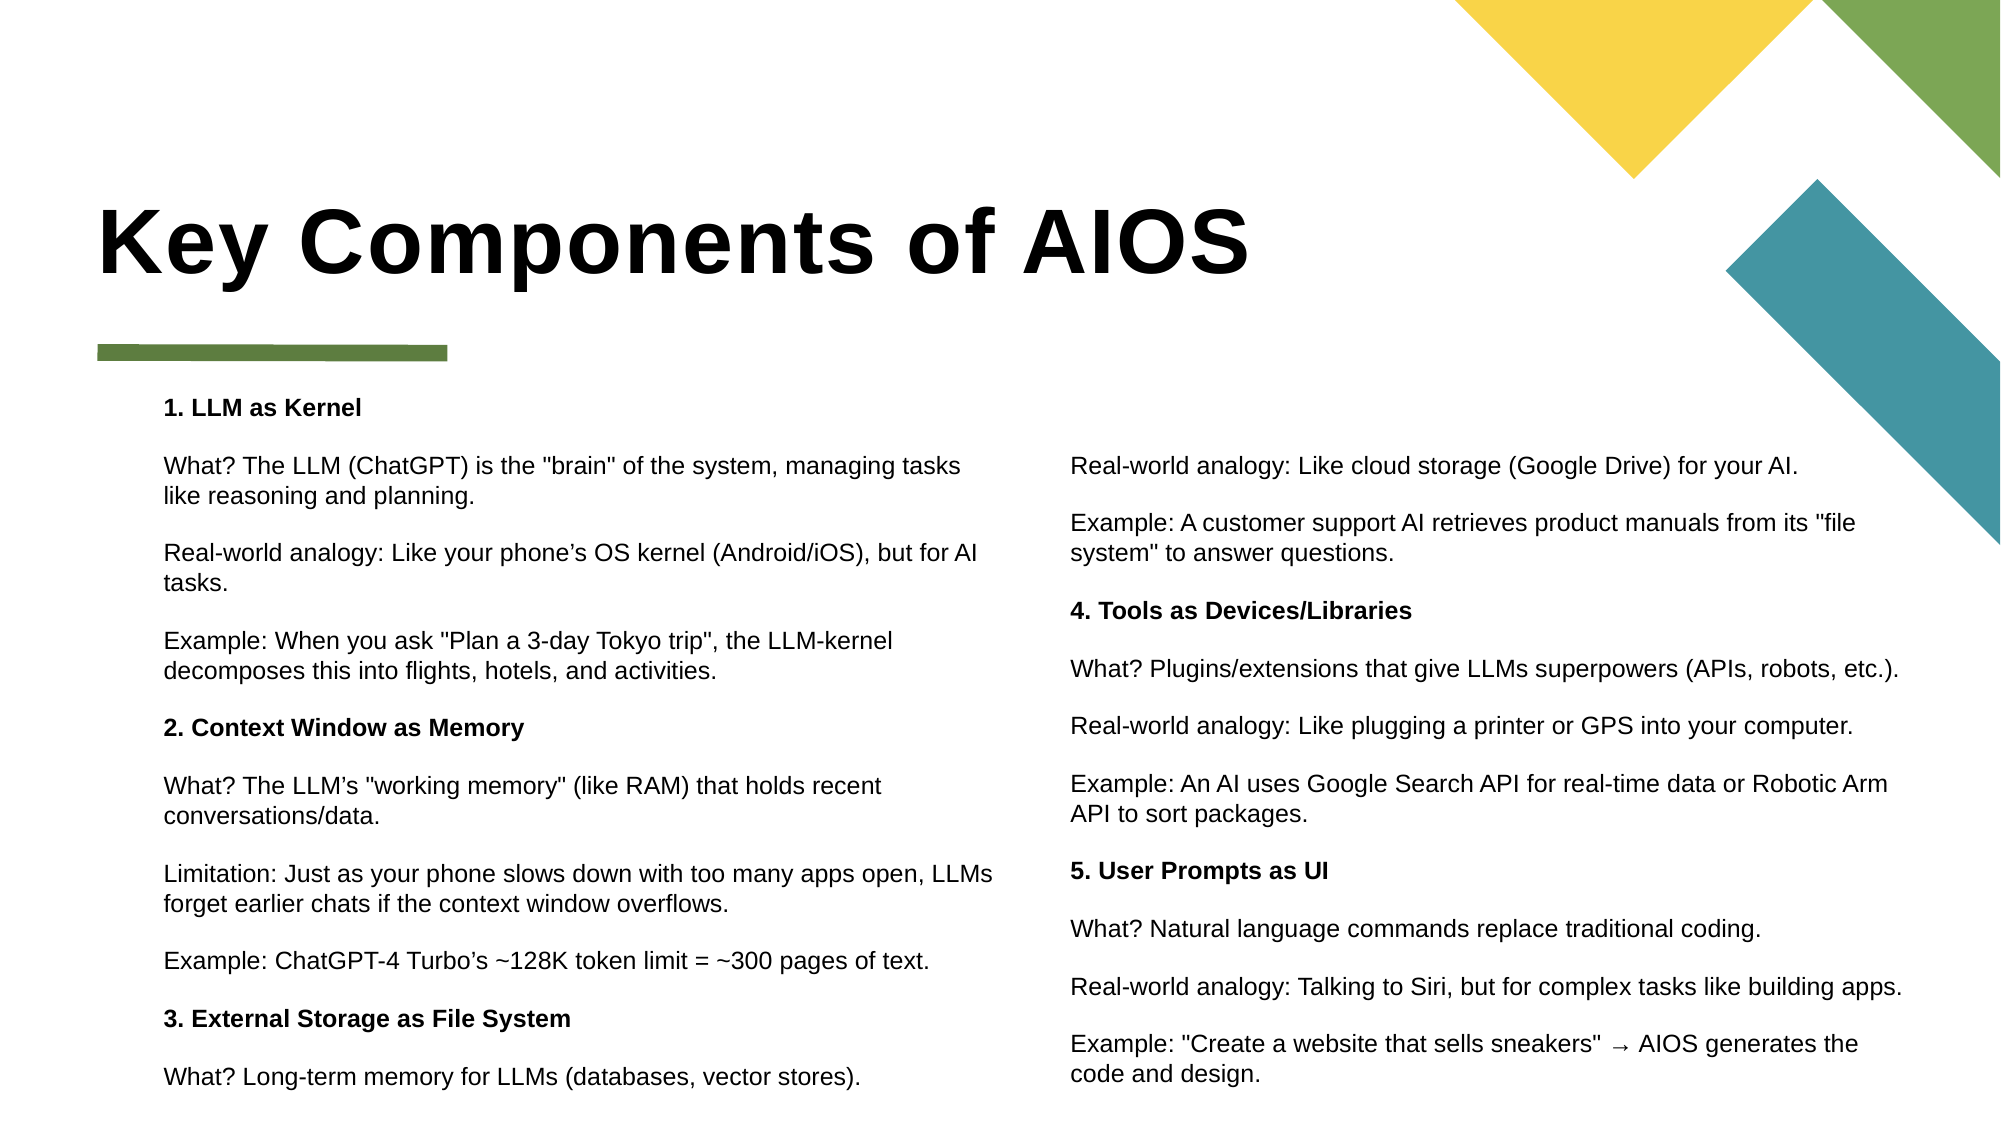

# Key Components of AIOS
1. LLM as Kernel
What? The LLM (ChatGPT) is the "brain" of the system, managing tasks like reasoning and planning.
Real-world analogy: Like your phone’s OS kernel (Android/iOS), but for AI tasks.
Example: When you ask "Plan a 3-day Tokyo trip", the LLM-kernel decomposes this into flights, hotels, and activities.
2. Context Window as Memory
What? The LLM’s "working memory" (like RAM) that holds recent conversations/data.
Limitation: Just as your phone slows down with too many apps open, LLMs forget earlier chats if the context window overflows.
Example: ChatGPT-4 Turbo’s ~128K token limit = ~300 pages of text.
3. External Storage as File System
What? Long-term memory for LLMs (databases, vector stores).

Real-world analogy: Like cloud storage (Google Drive) for your AI.
Example: A customer support AI retrieves product manuals from its "file system" to answer questions.
4. Tools as Devices/Libraries
What? Plugins/extensions that give LLMs superpowers (APIs, robots, etc.).
Real-world analogy: Like plugging a printer or GPS into your computer.
Example: An AI uses Google Search API for real-time data or Robotic Arm API to sort packages.
5. User Prompts as UI
What? Natural language commands replace traditional coding.
Real-world analogy: Talking to Siri, but for complex tasks like building apps.
Example: "Create a website that sells sneakers" → AIOS generates the code and design.